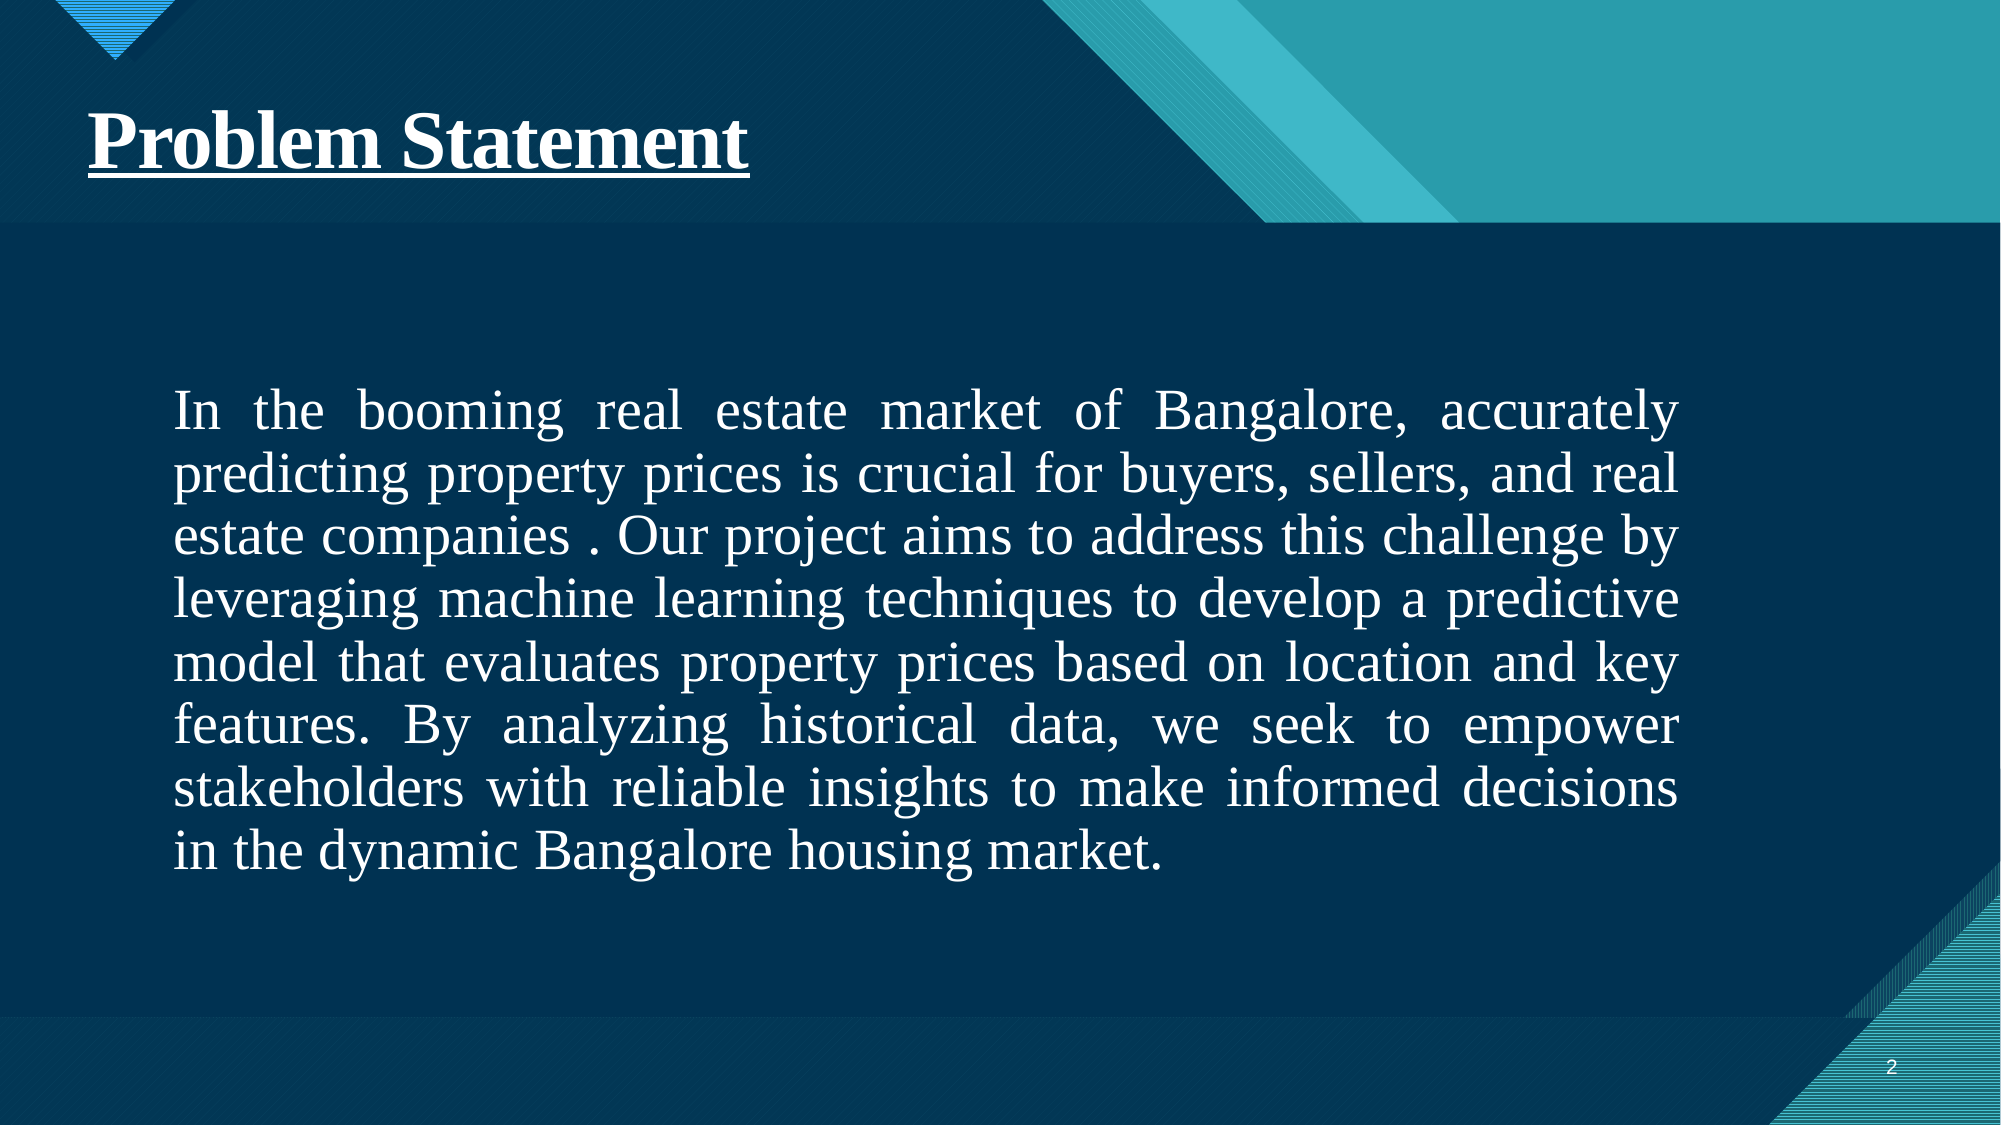

# Problem Statement
In the booming real estate market of Bangalore, accurately predicting property prices is crucial for buyers, sellers, and real estate companies . Our project aims to address this challenge by leveraging machine learning techniques to develop a predictive model that evaluates property prices based on location and key features. By analyzing historical data, we seek to empower stakeholders with reliable insights to make informed decisions in the dynamic Bangalore housing market.
2